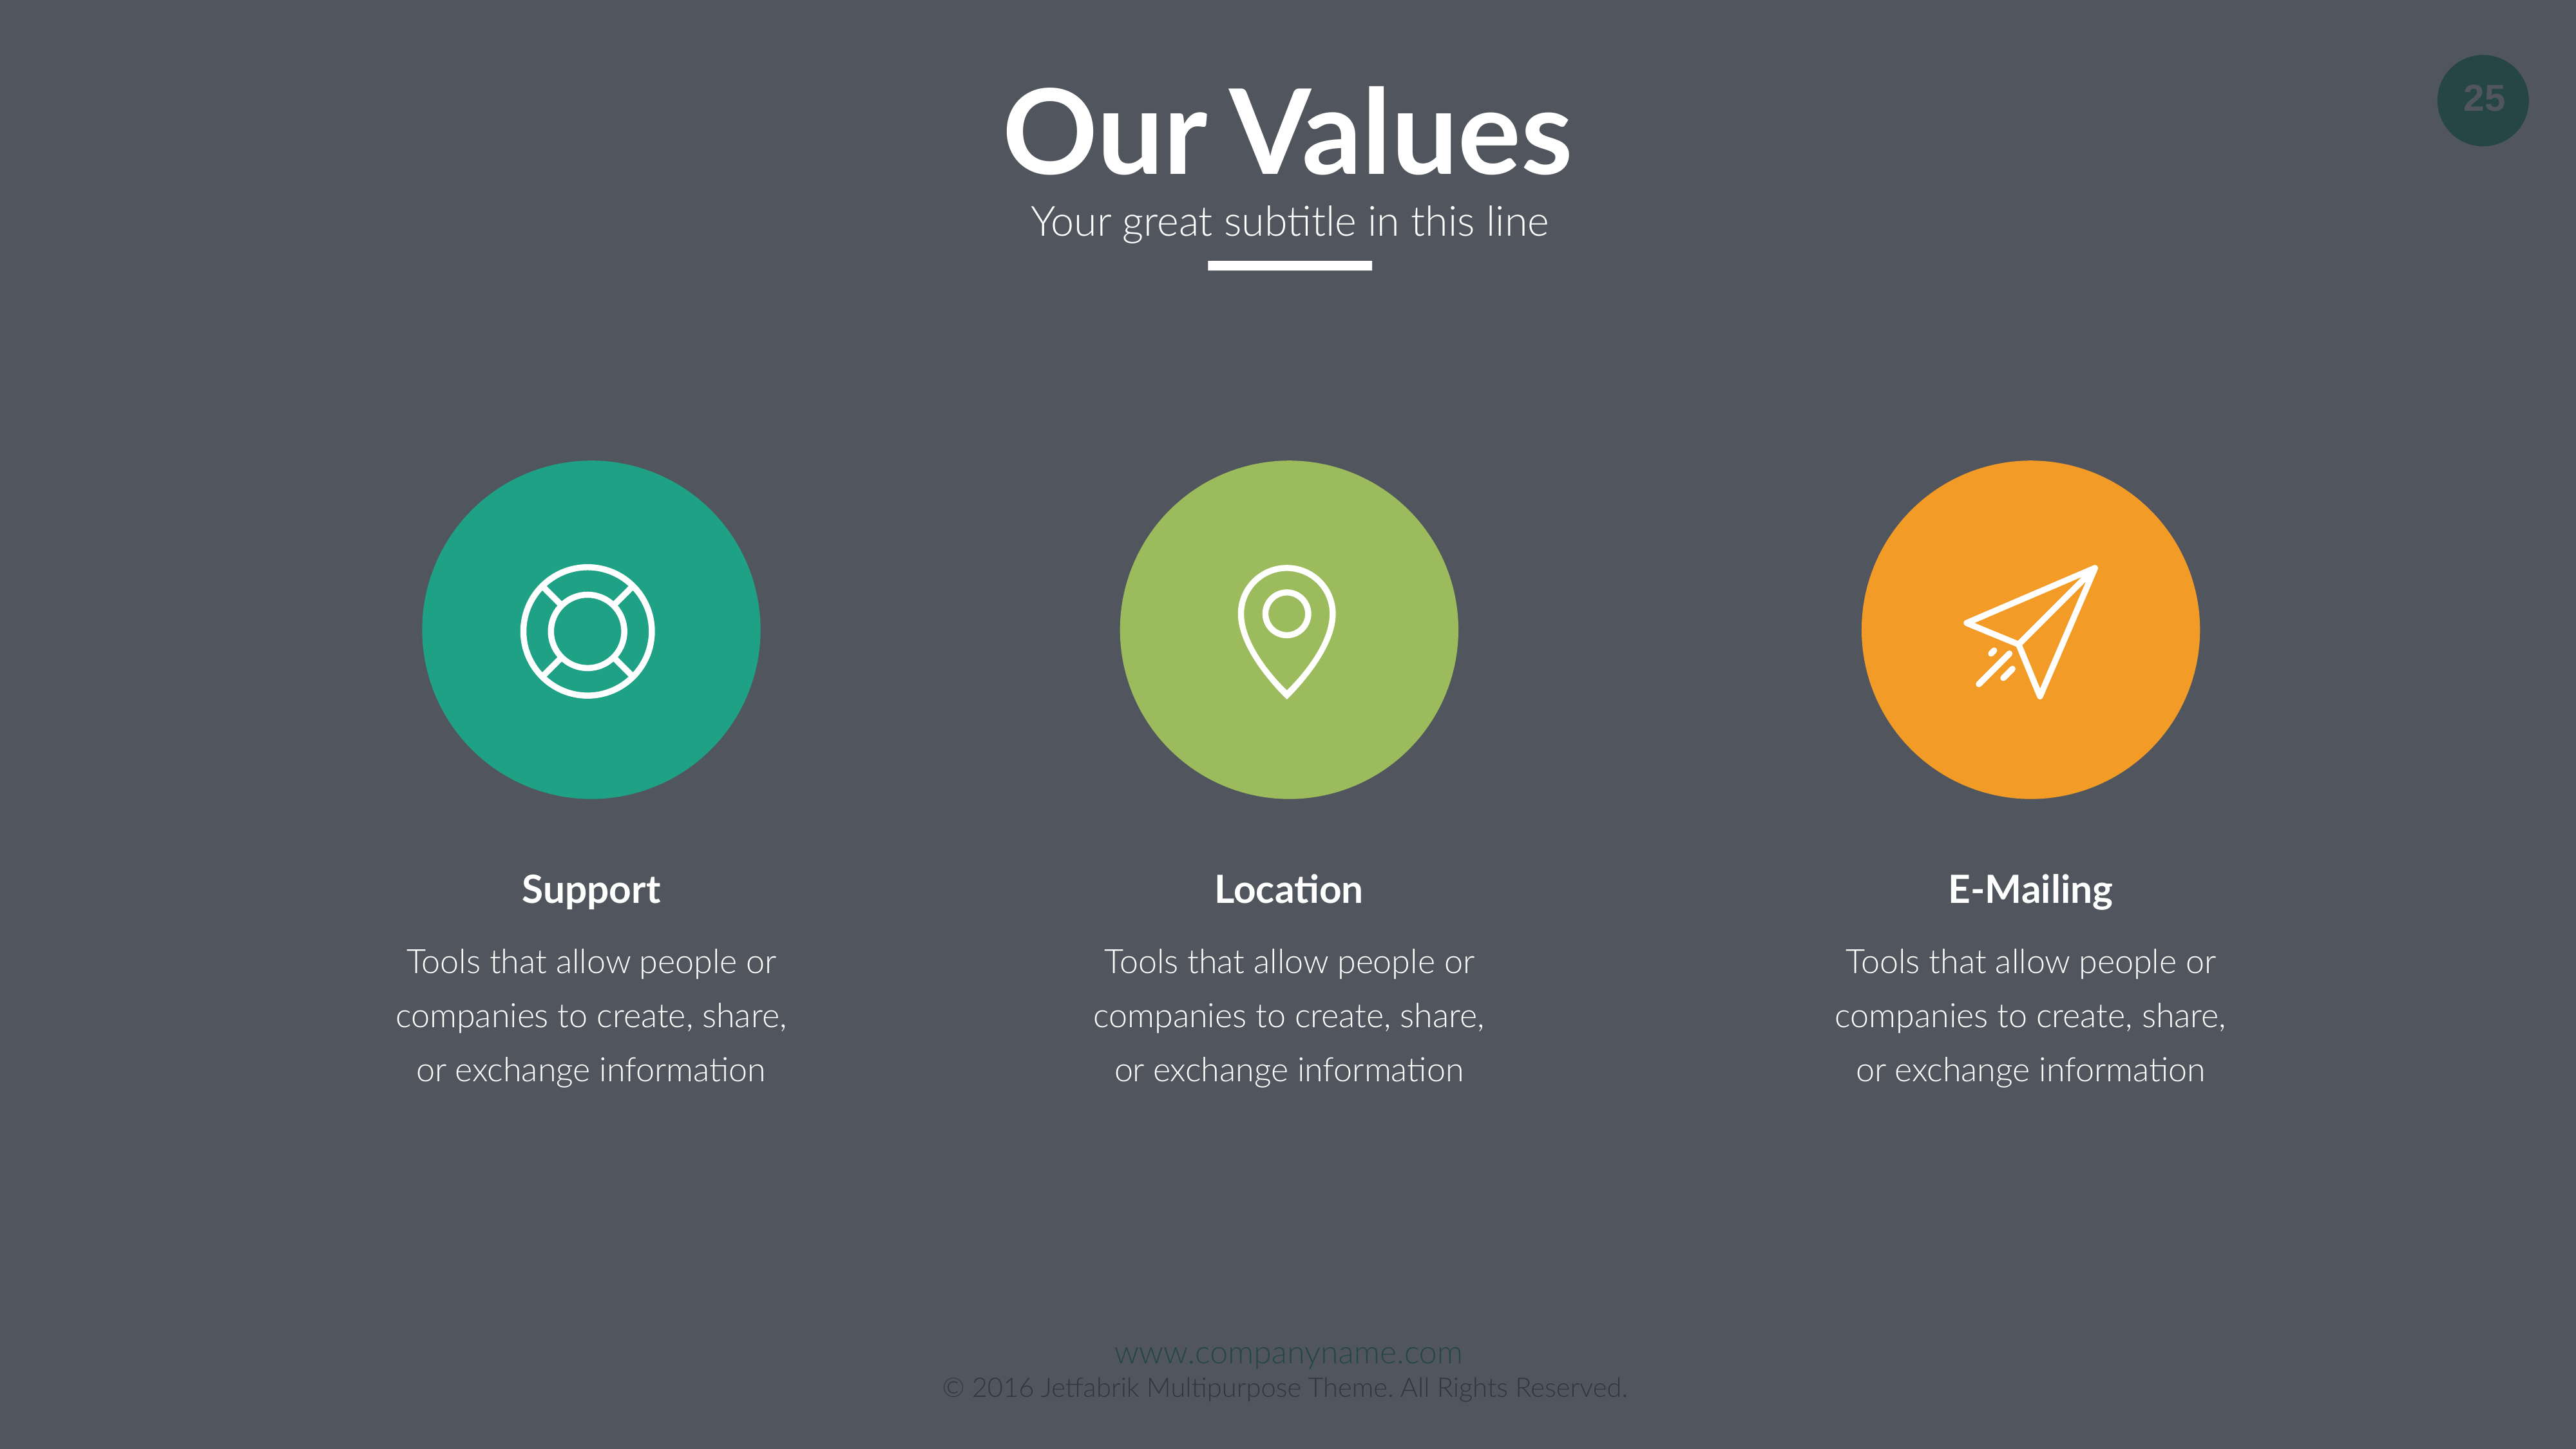

Our Values
Your great subtitle in this line

Support
Location
E-Mailing
Tools that allow people or companies to create, share, or exchange information
Tools that allow people or companies to create, share, or exchange information
Tools that allow people or companies to create, share, or exchange information